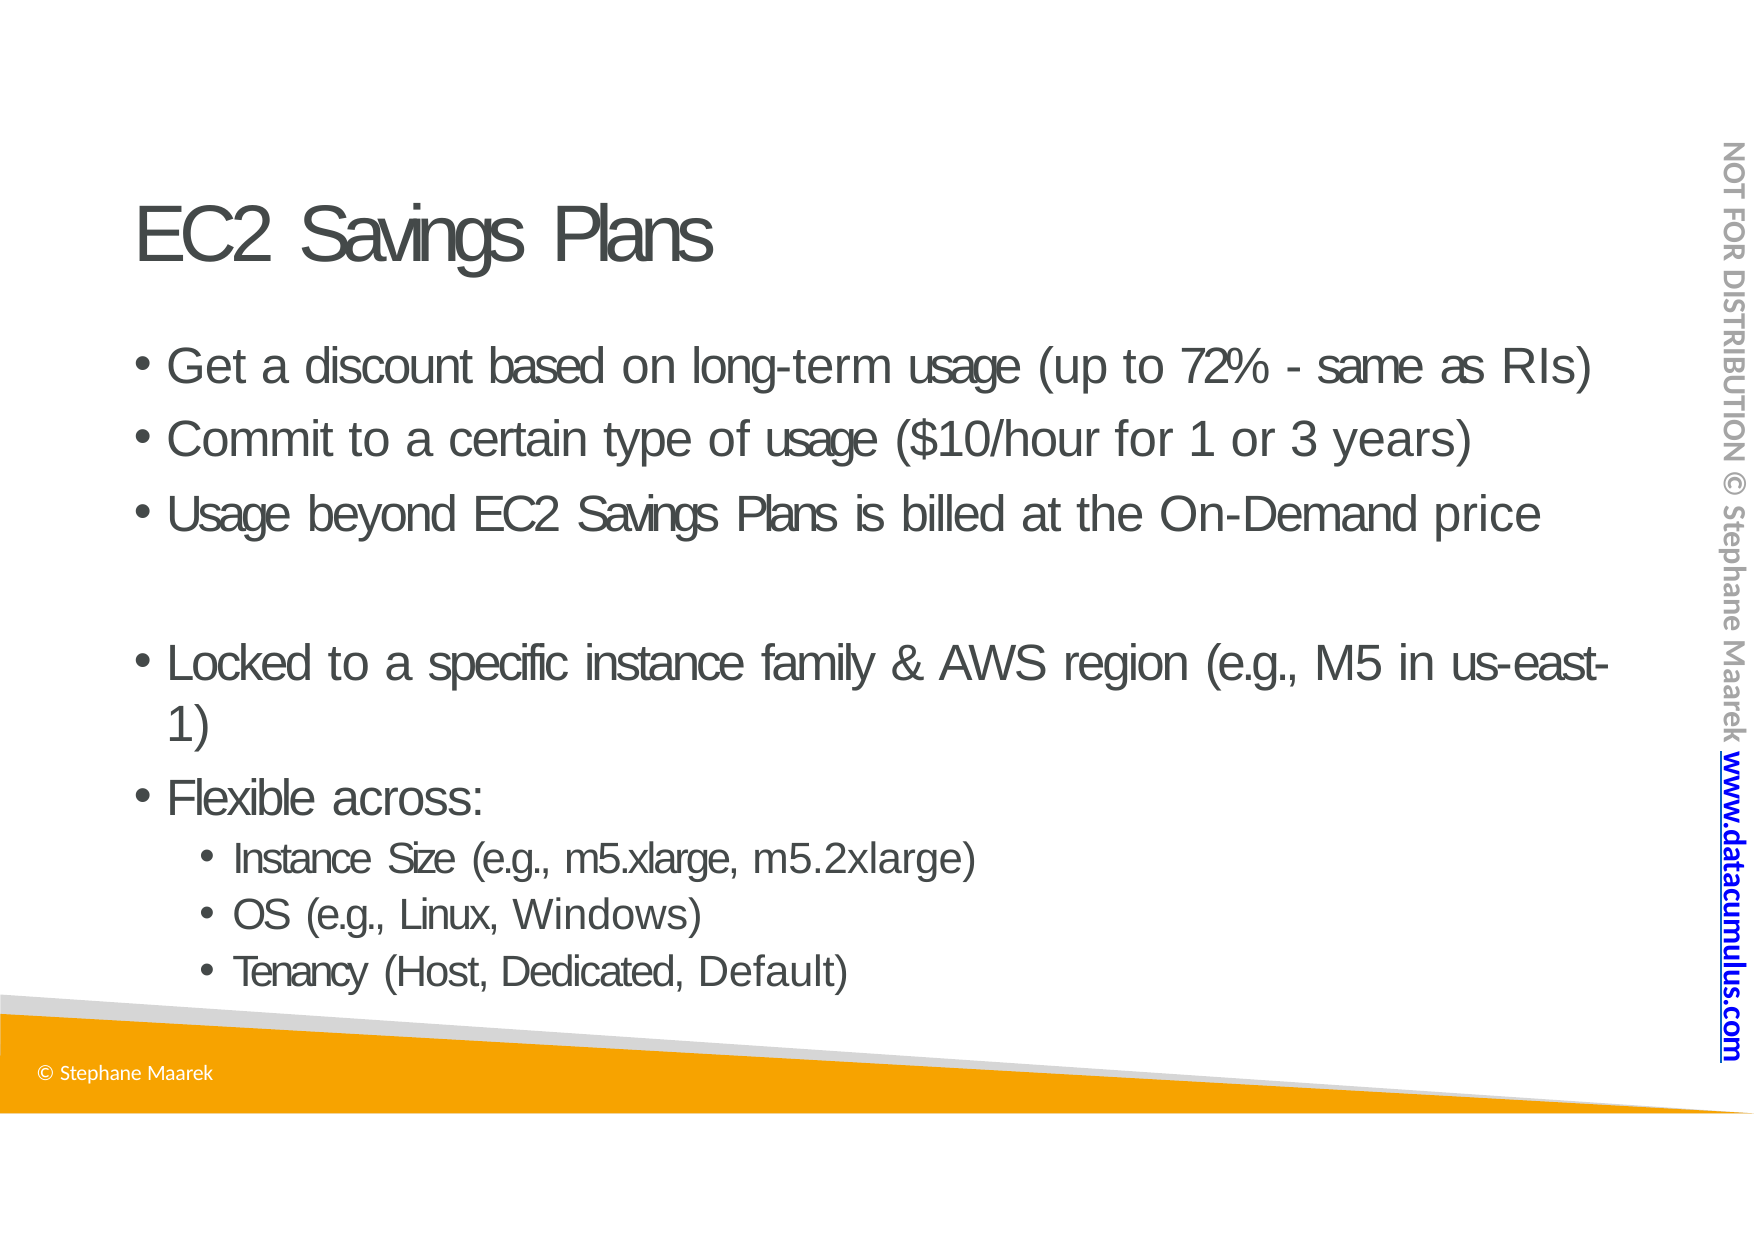

NOT FOR DISTRIBUTION © Stephane Maarek www.datacumulus.com
# EC2 Savings Plans
Get a discount based on long-term usage (up to 72% - same as RIs)
Commit to a certain type of usage ($10/hour for 1 or 3 years)
Usage beyond EC2 Savings Plans is billed at the On-Demand price

Locked to a specific instance family & AWS region (e.g., M5 in us-east-1)
Flexible across:
Instance Size (e.g., m5.xlarge, m5.2xlarge)
OS (e.g., Linux, Windows)
Tenancy (Host, Dedicated, Default)
© Stephane Maarek